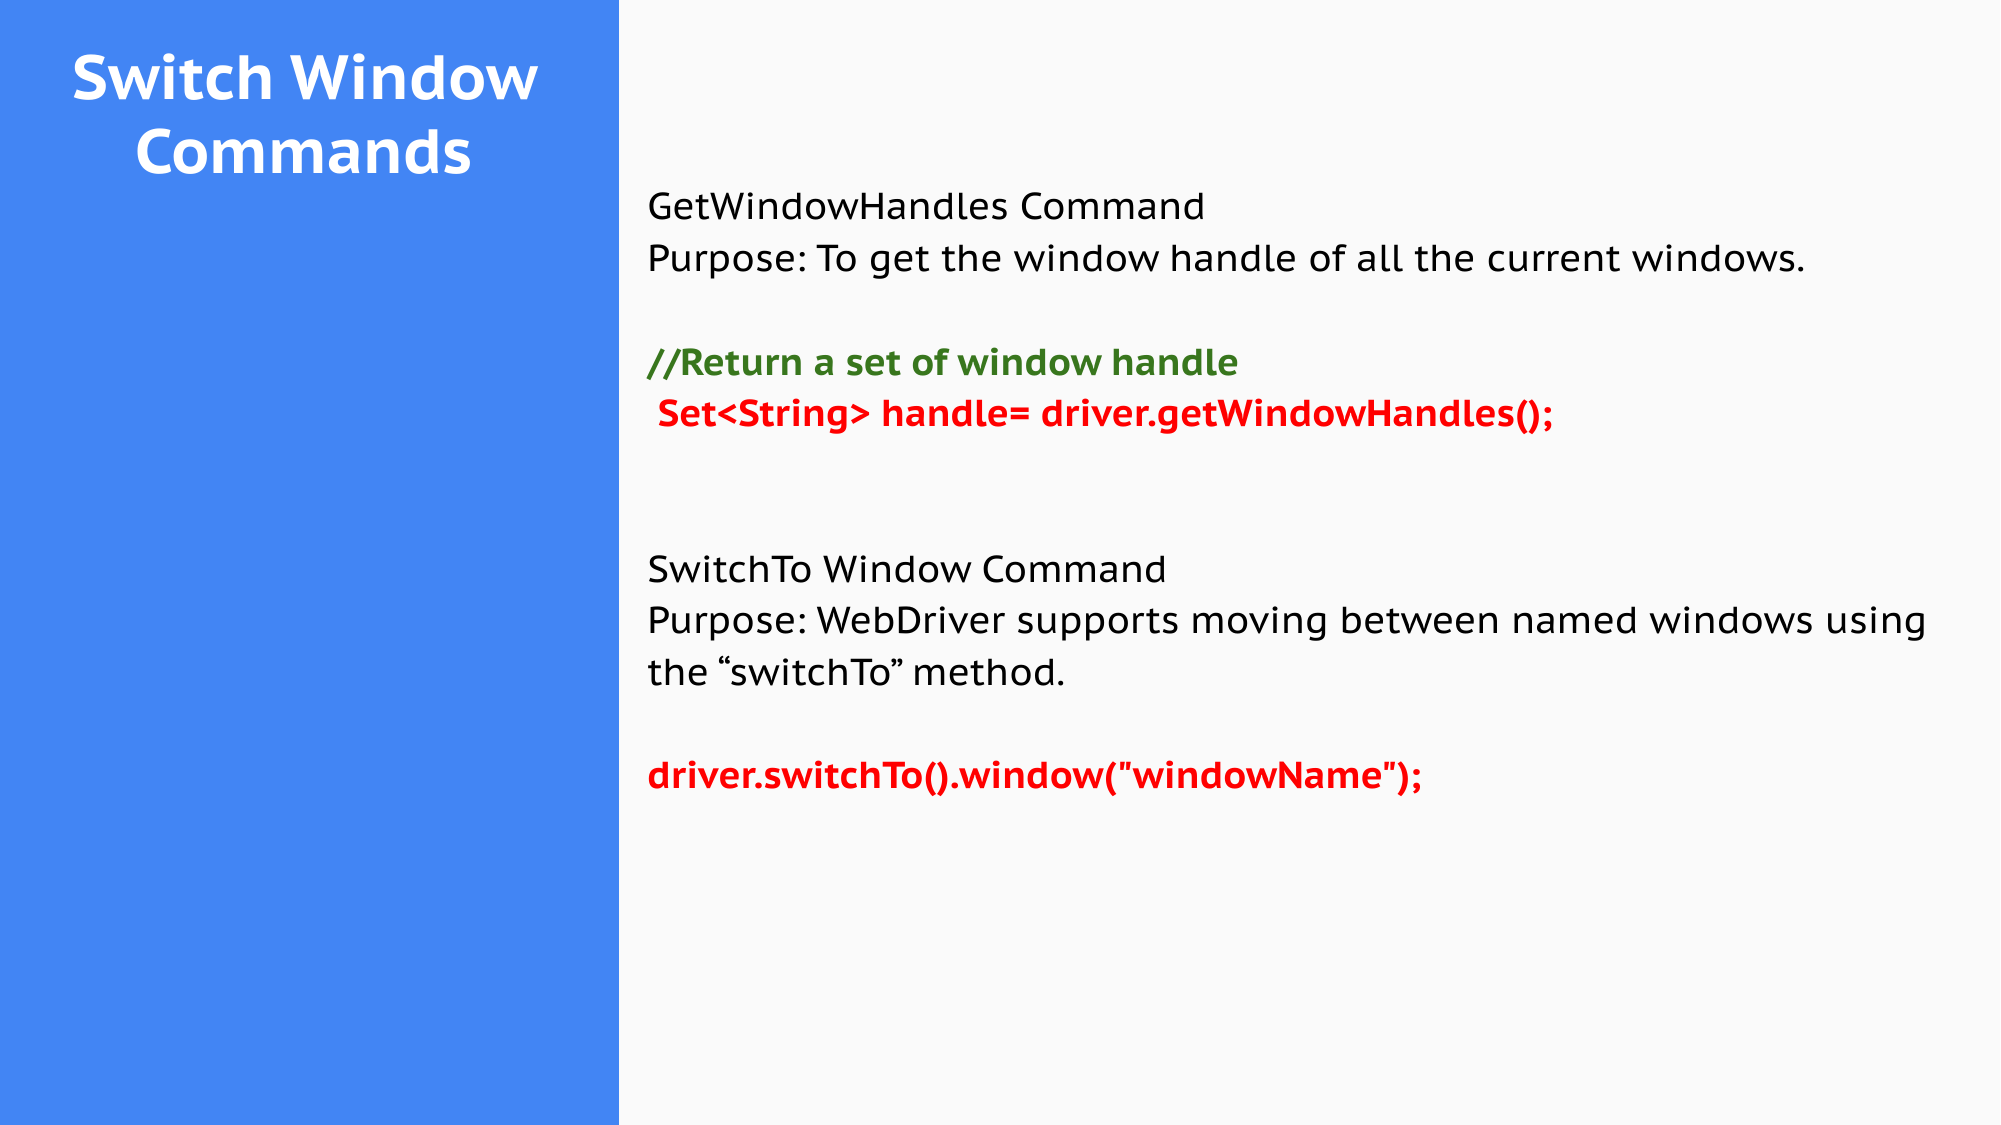

# Switch Window Commands
GetWindowHandles Command
Purpose: To get the window handle of all the current windows.

//Return a set of window handle
 Set<String> handle= driver.getWindowHandles();

SwitchTo Window Command
Purpose: WebDriver supports moving between named windows using the “switchTo” method.

driver.switchTo().window("windowName");